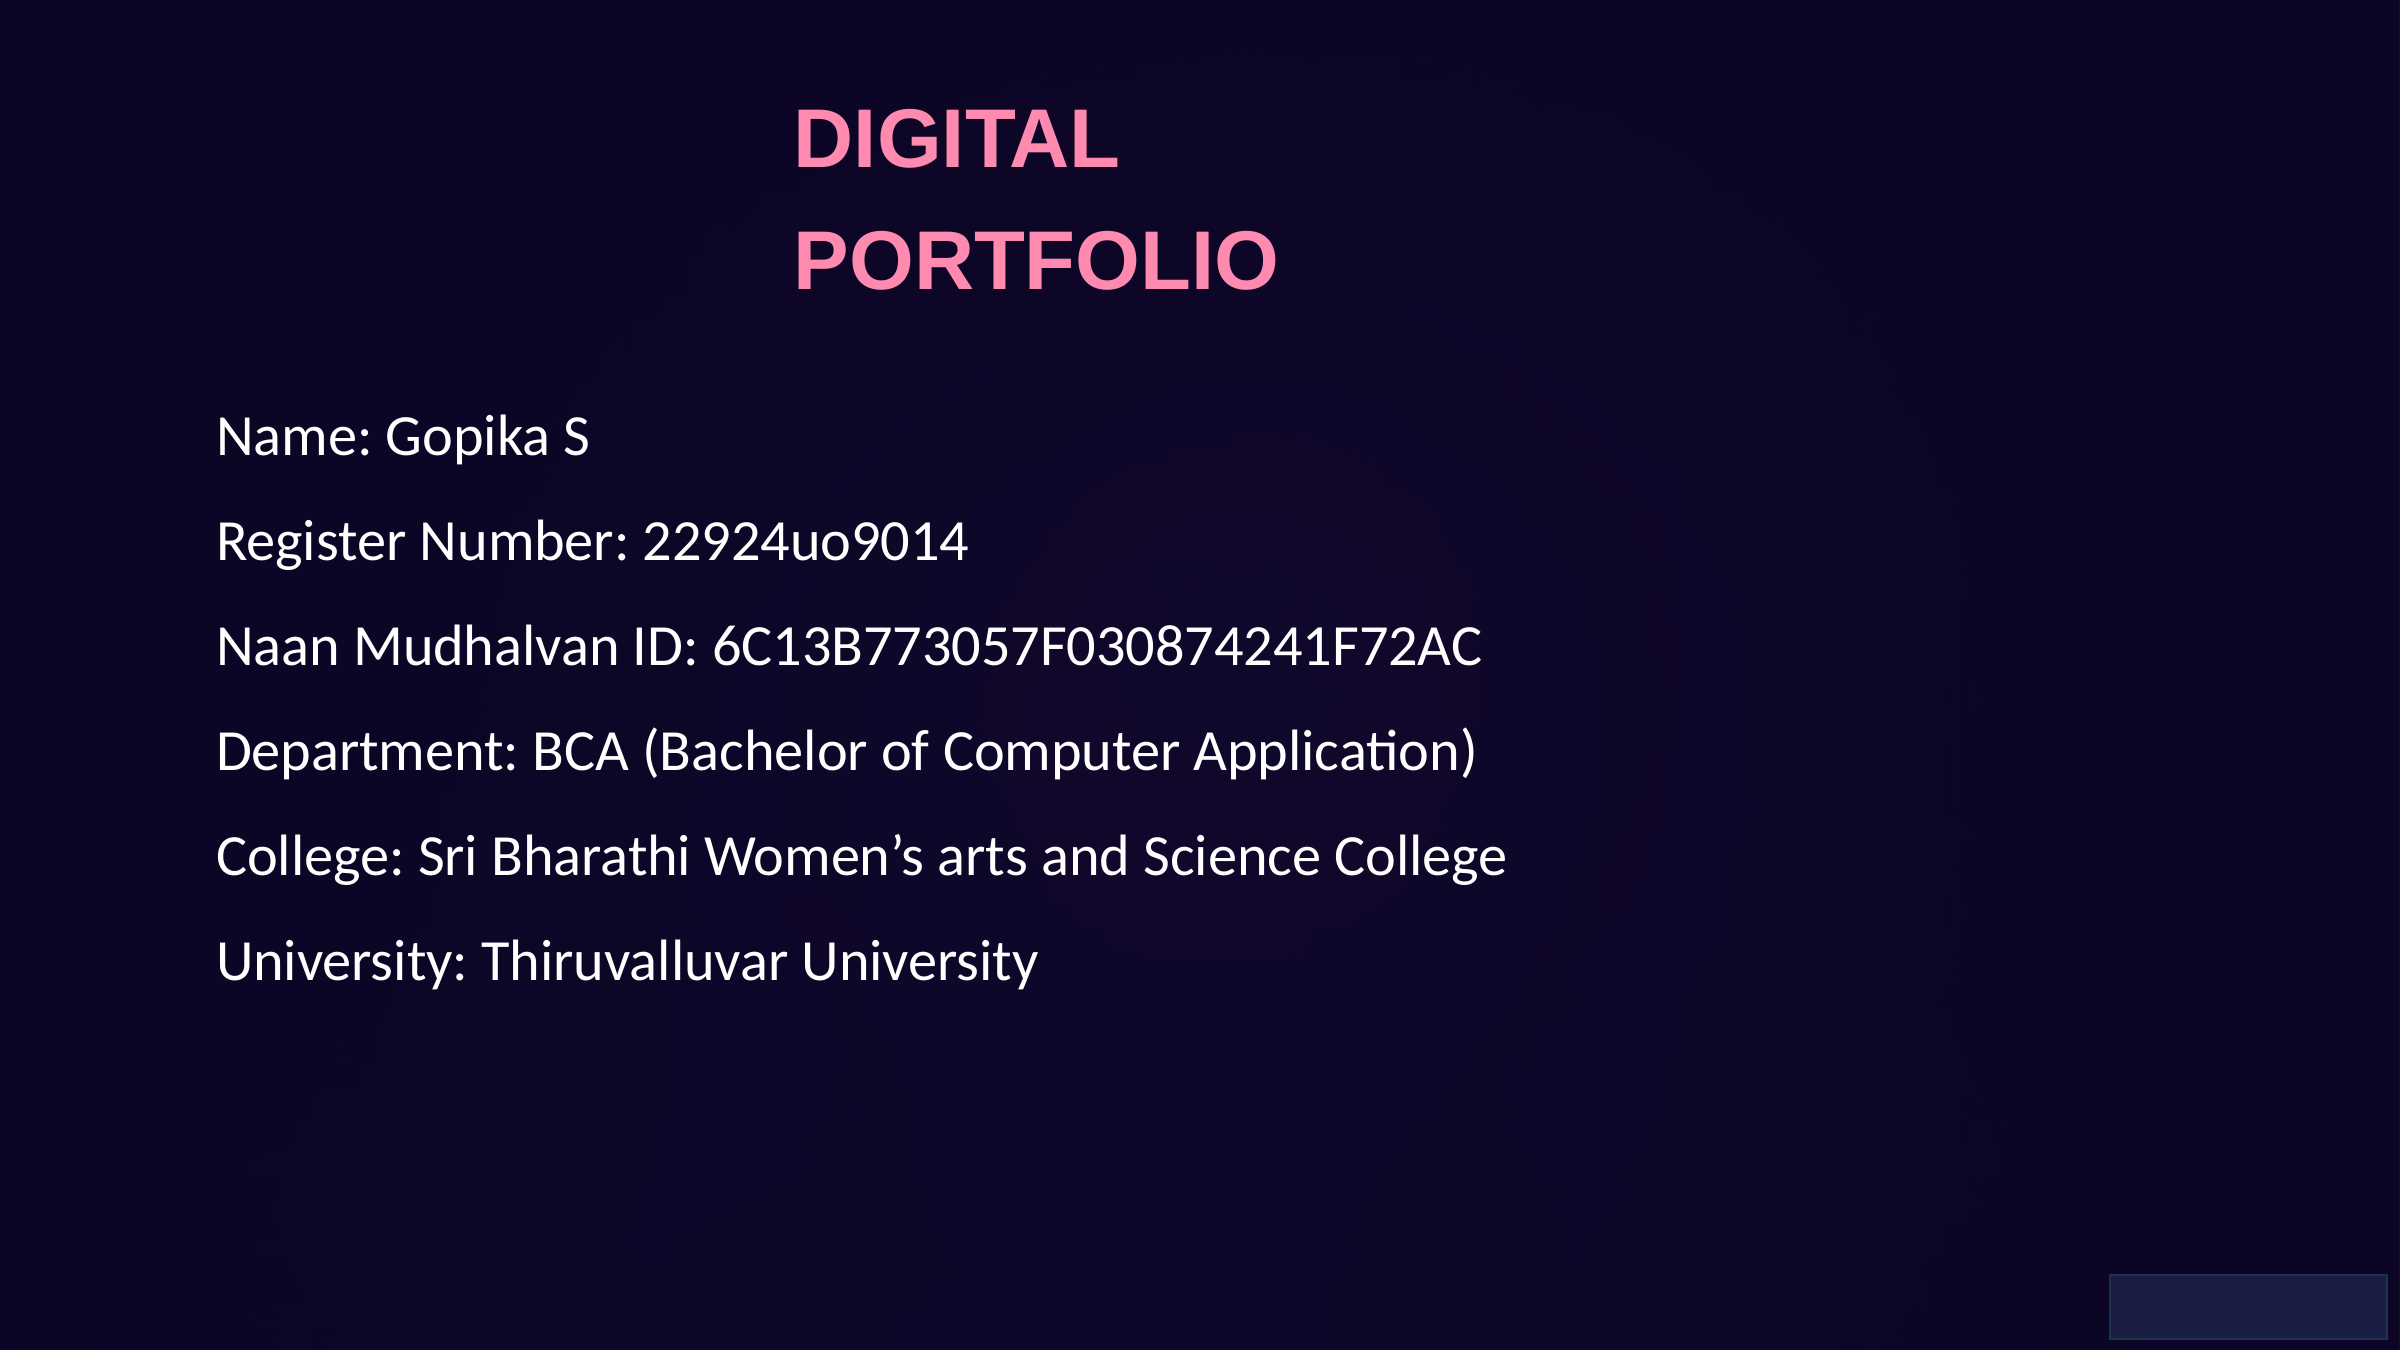

DIGITAL PORTFOLIO
Name: Gopika S
Register Number: 22924uo9014
Naan Mudhalvan ID: 6C13B773057F030874241F72AC
Department: BCA (Bachelor of Computer Application)
College: Sri Bharathi Women’s arts and Science College
University: Thiruvalluvar University